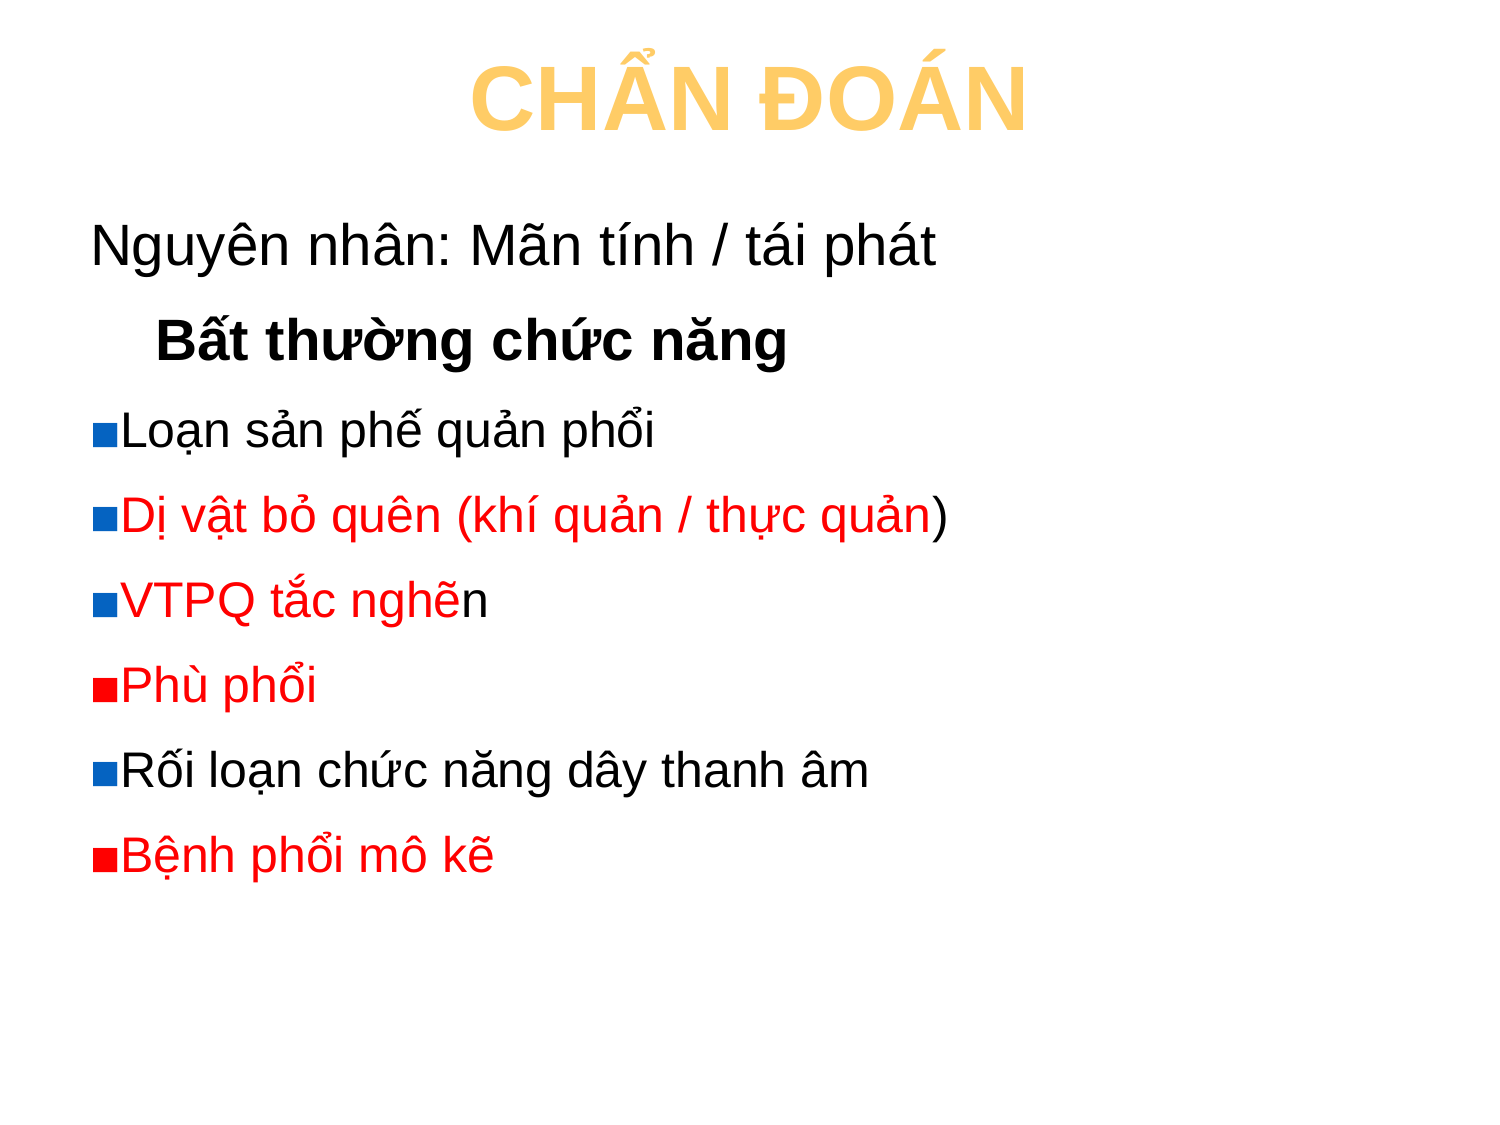

# CHẨN ĐOÁN
Nguyên nhân: Mãn tính / tái phát
Bất thường chức năng
Loạn sản phế quản phổi
Dị vật bỏ quên (khí quản / thực quản)
VTPQ tắc nghẽn
Phù phổi
Rối loạn chức năng dây thanh âm
Bệnh phổi mô kẽ